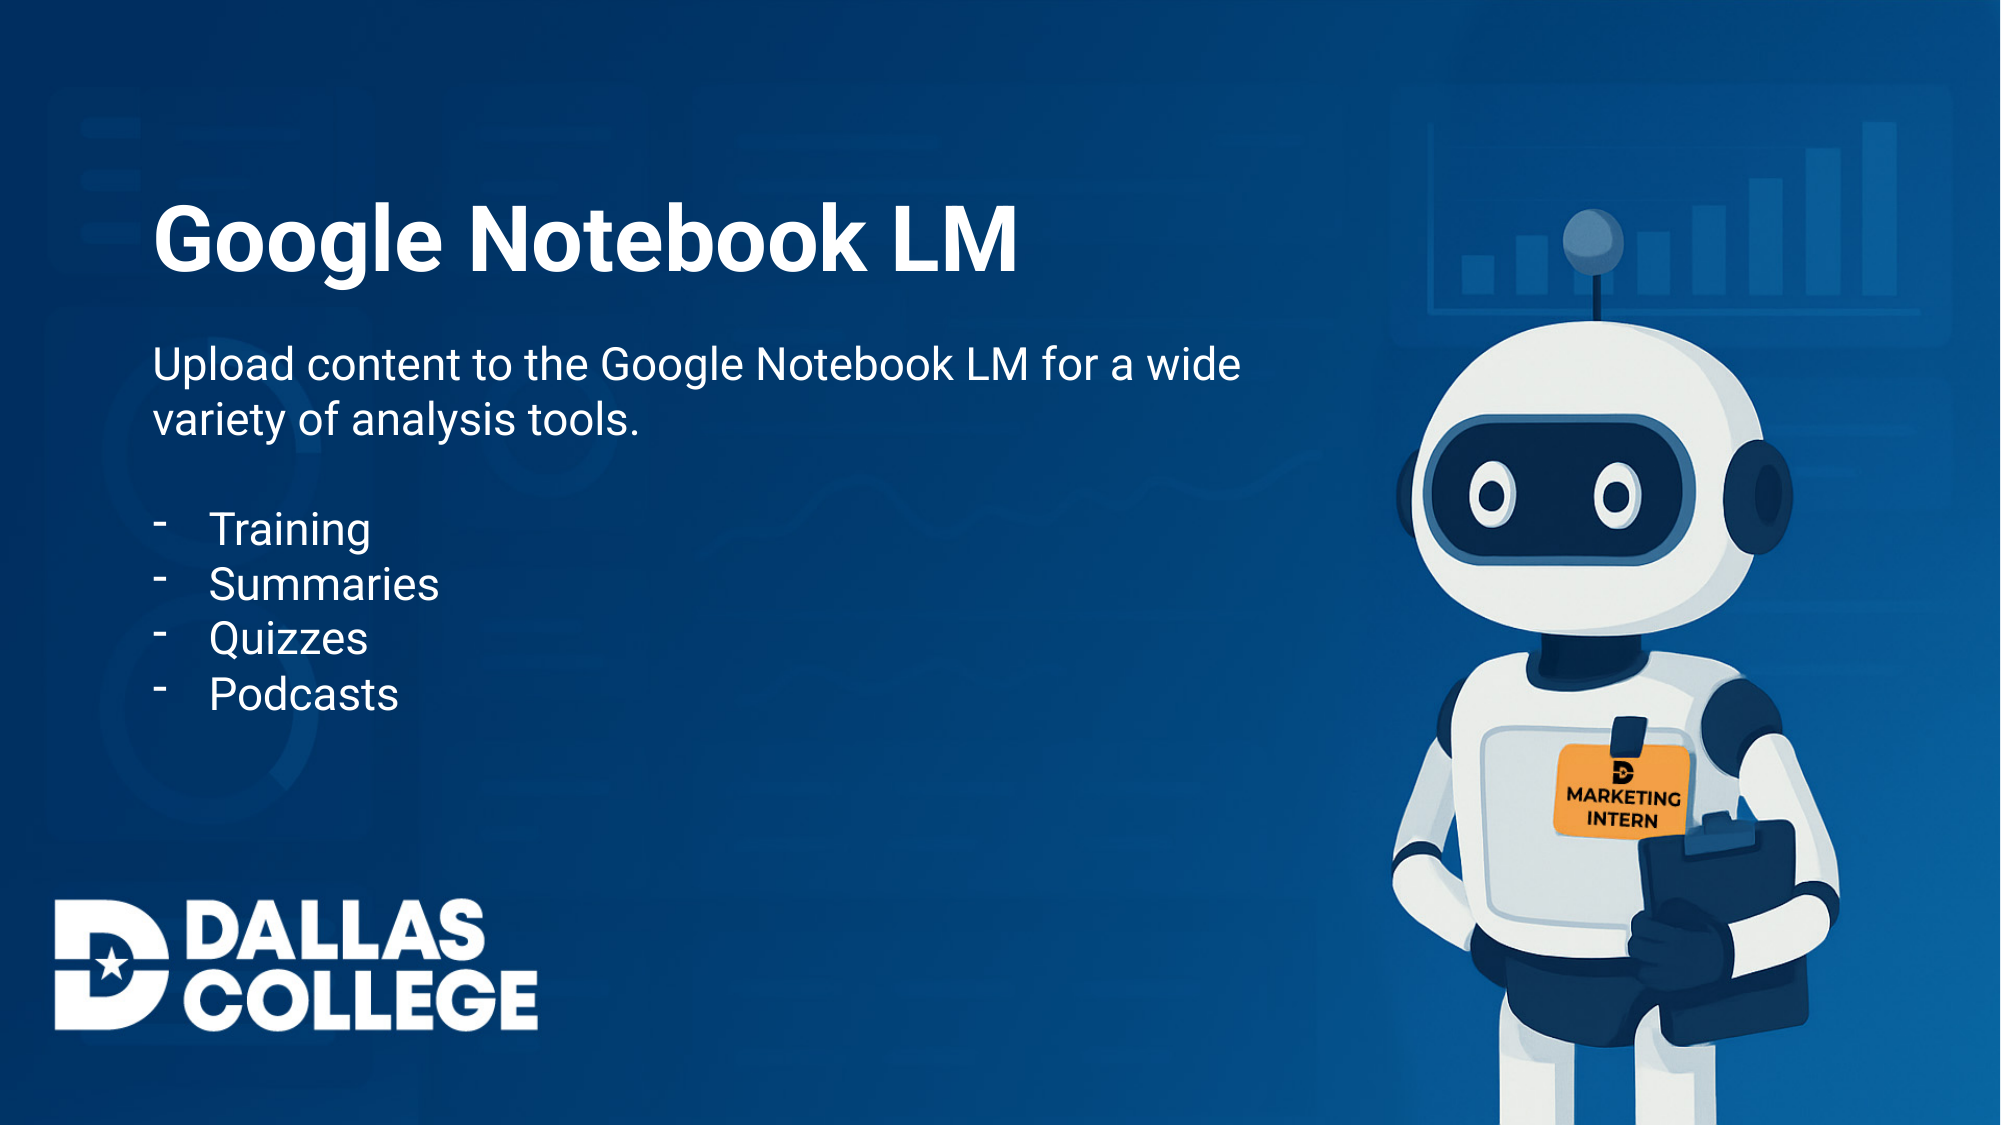

Google Notebook LM
Upload content to the Google Notebook LM for a wide variety of analysis tools.

Training
Summaries
Quizzes
Podcasts